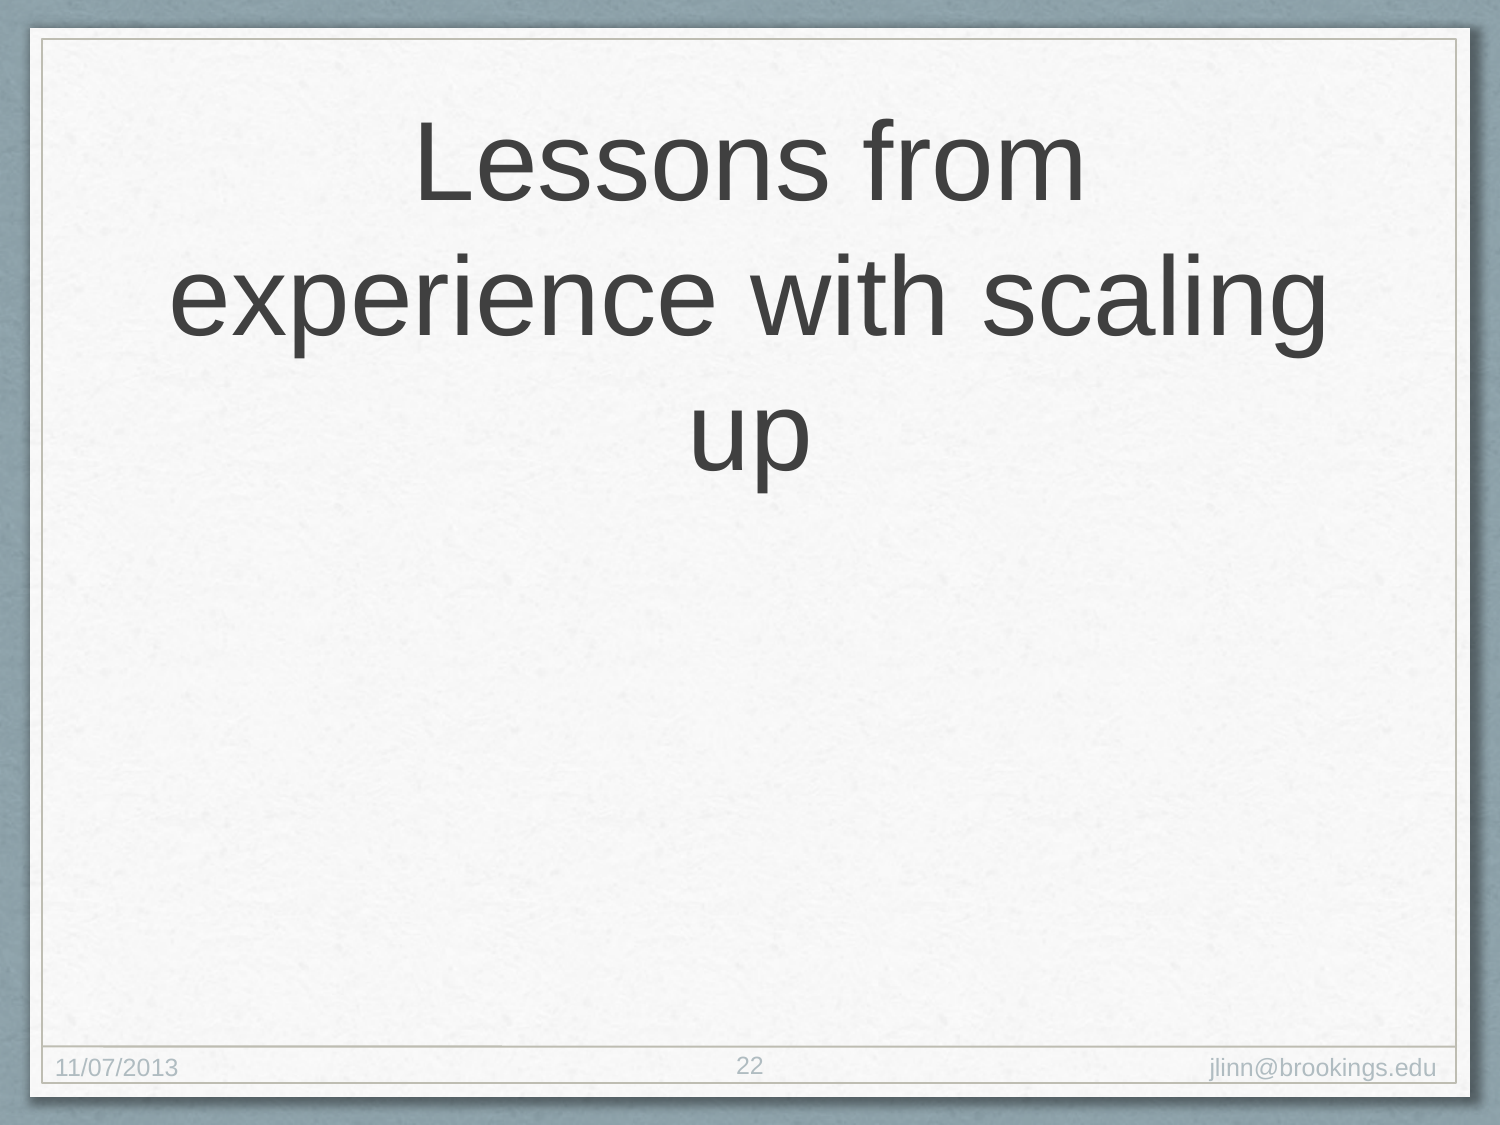

# Lessons from experience with scaling up
22
11/07/2013
jlinn@brookings.edu